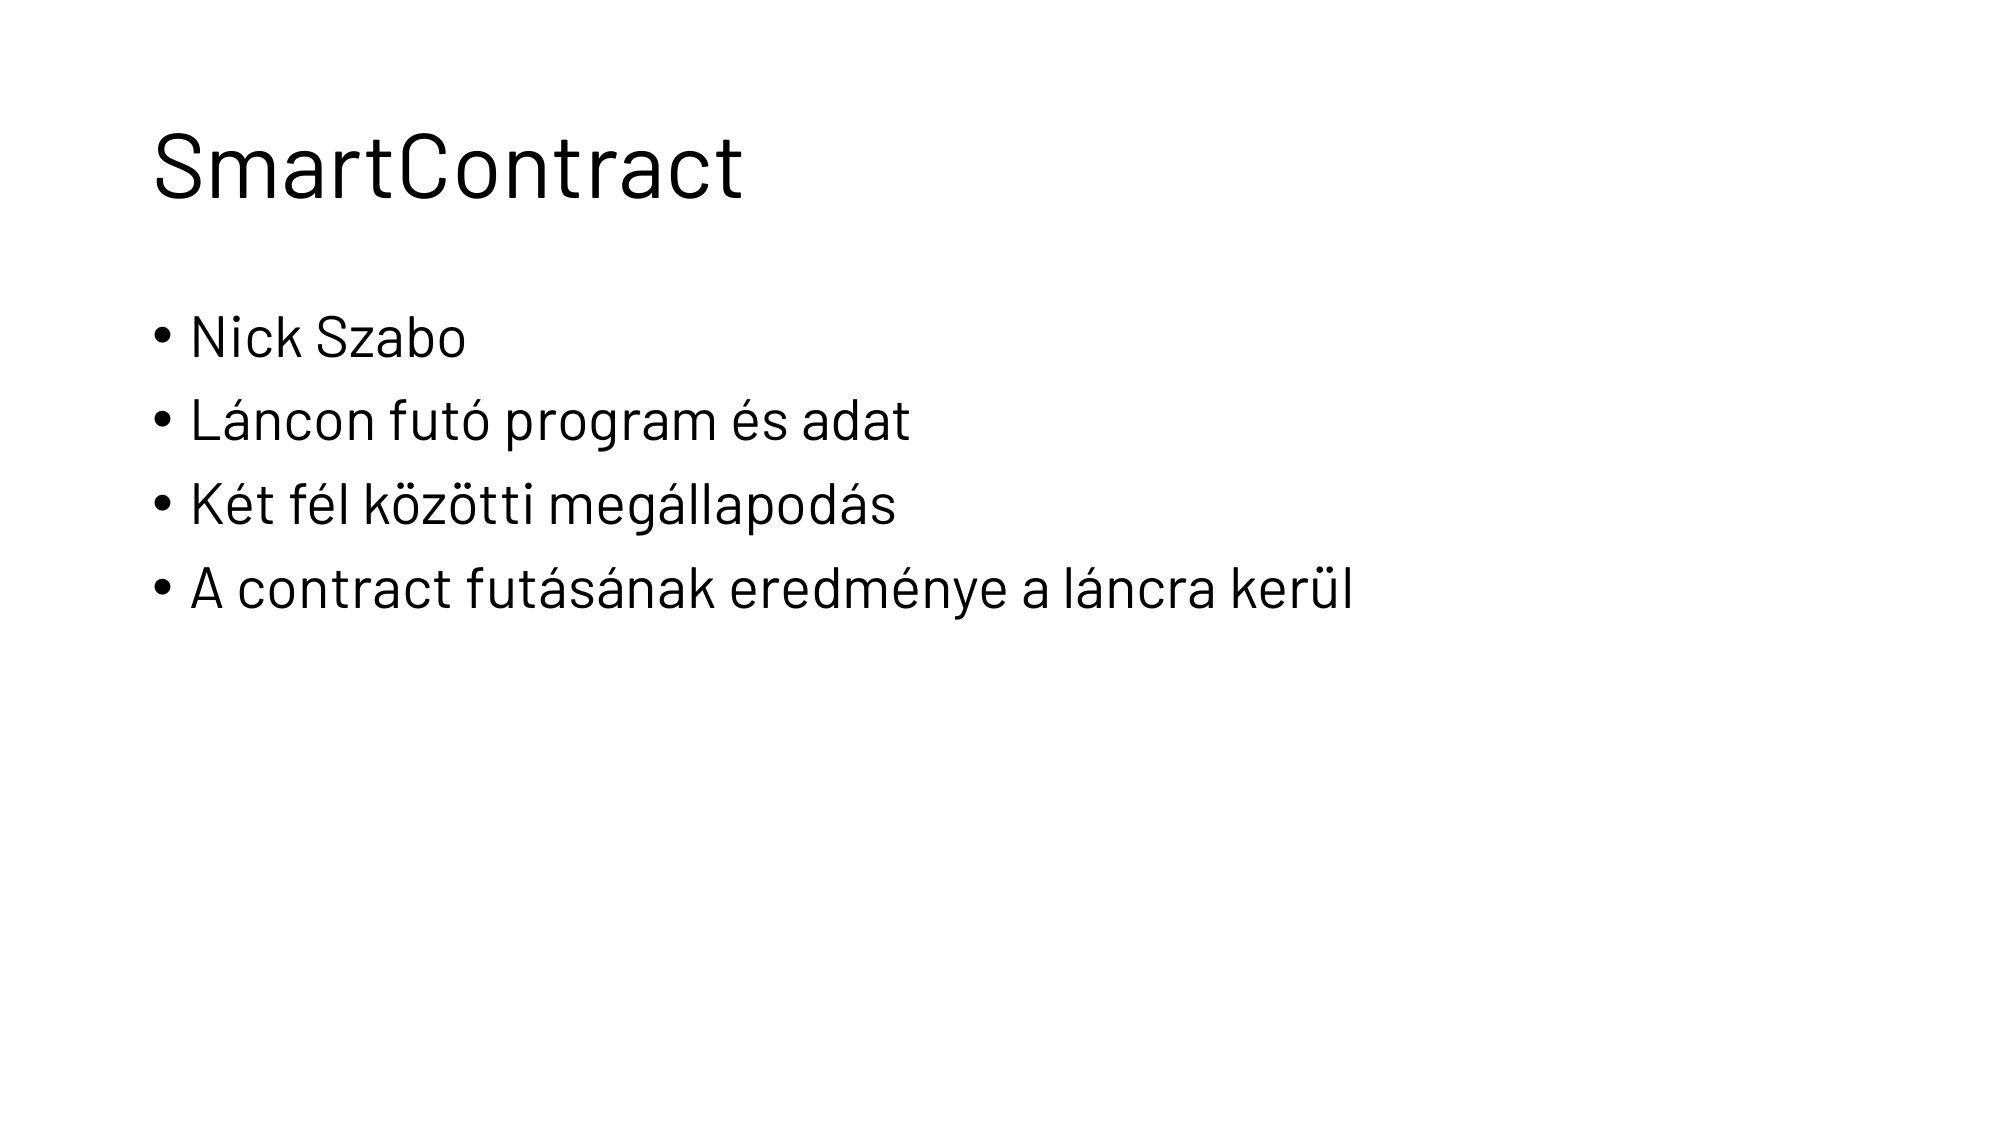

# SmartContract
Nick Szabo
Láncon futó program és adat
Két fél közötti megállapodás
A contract futásának eredménye a láncra kerül